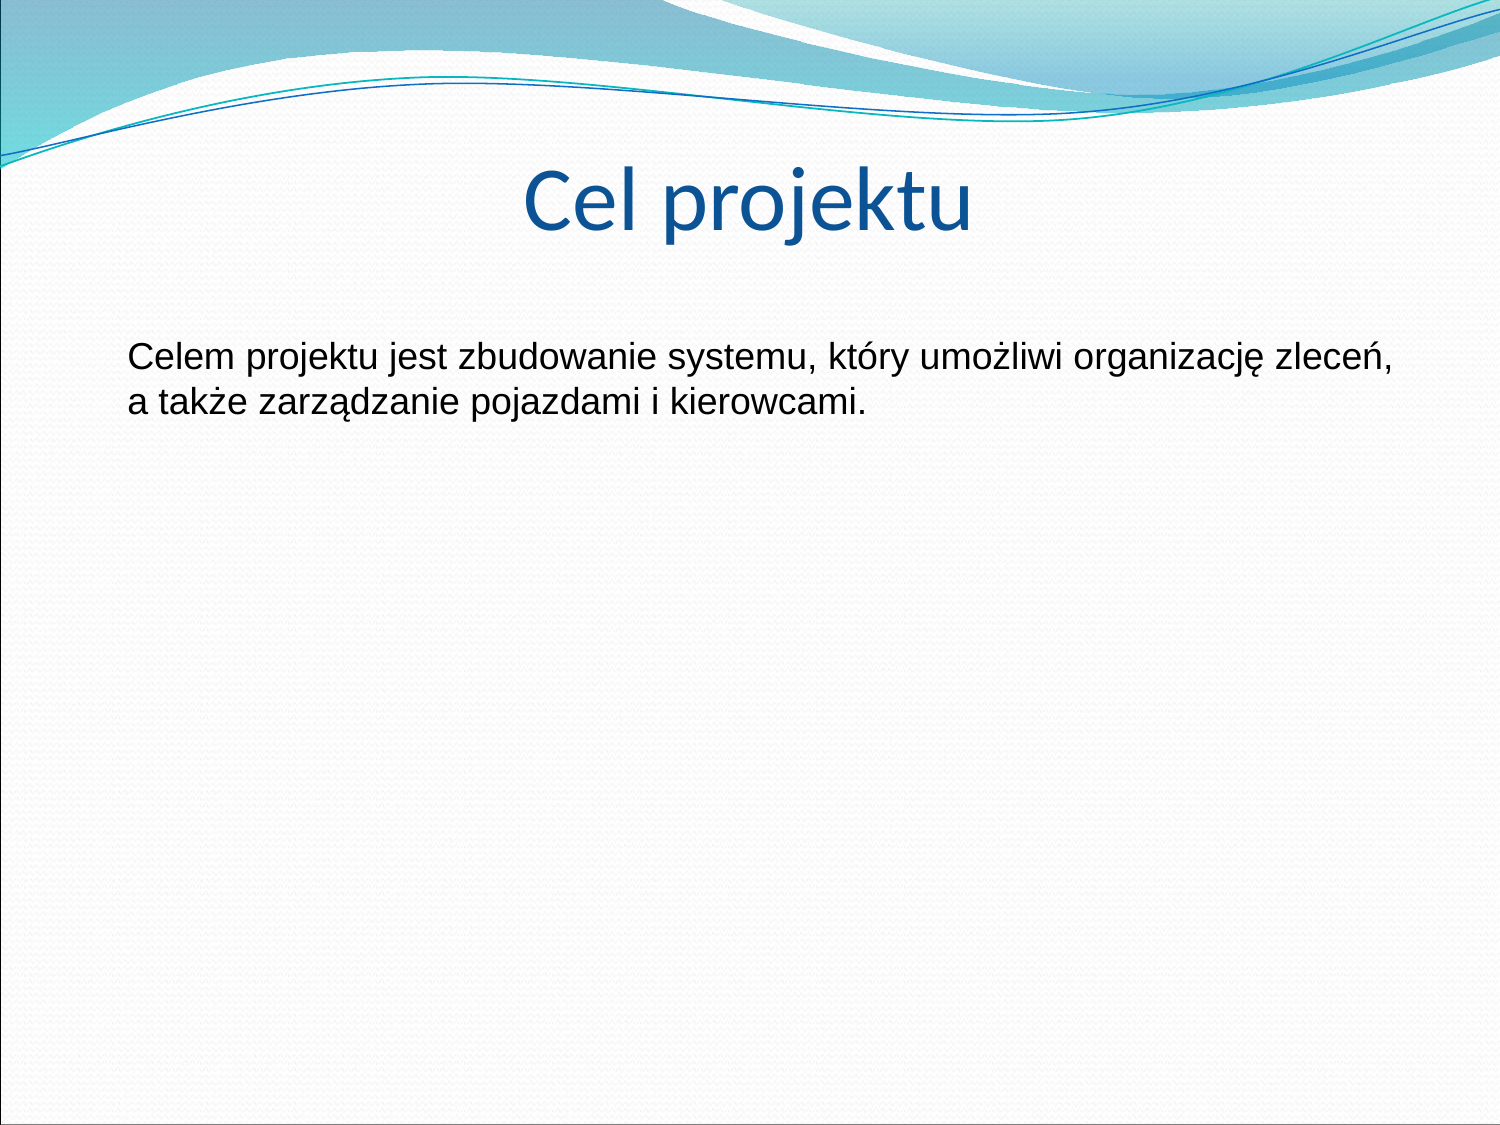

Cel projektu
Celem projektu jest zbudowanie systemu, który umożliwi organizację zleceń, a także zarządzanie pojazdami i kierowcami.